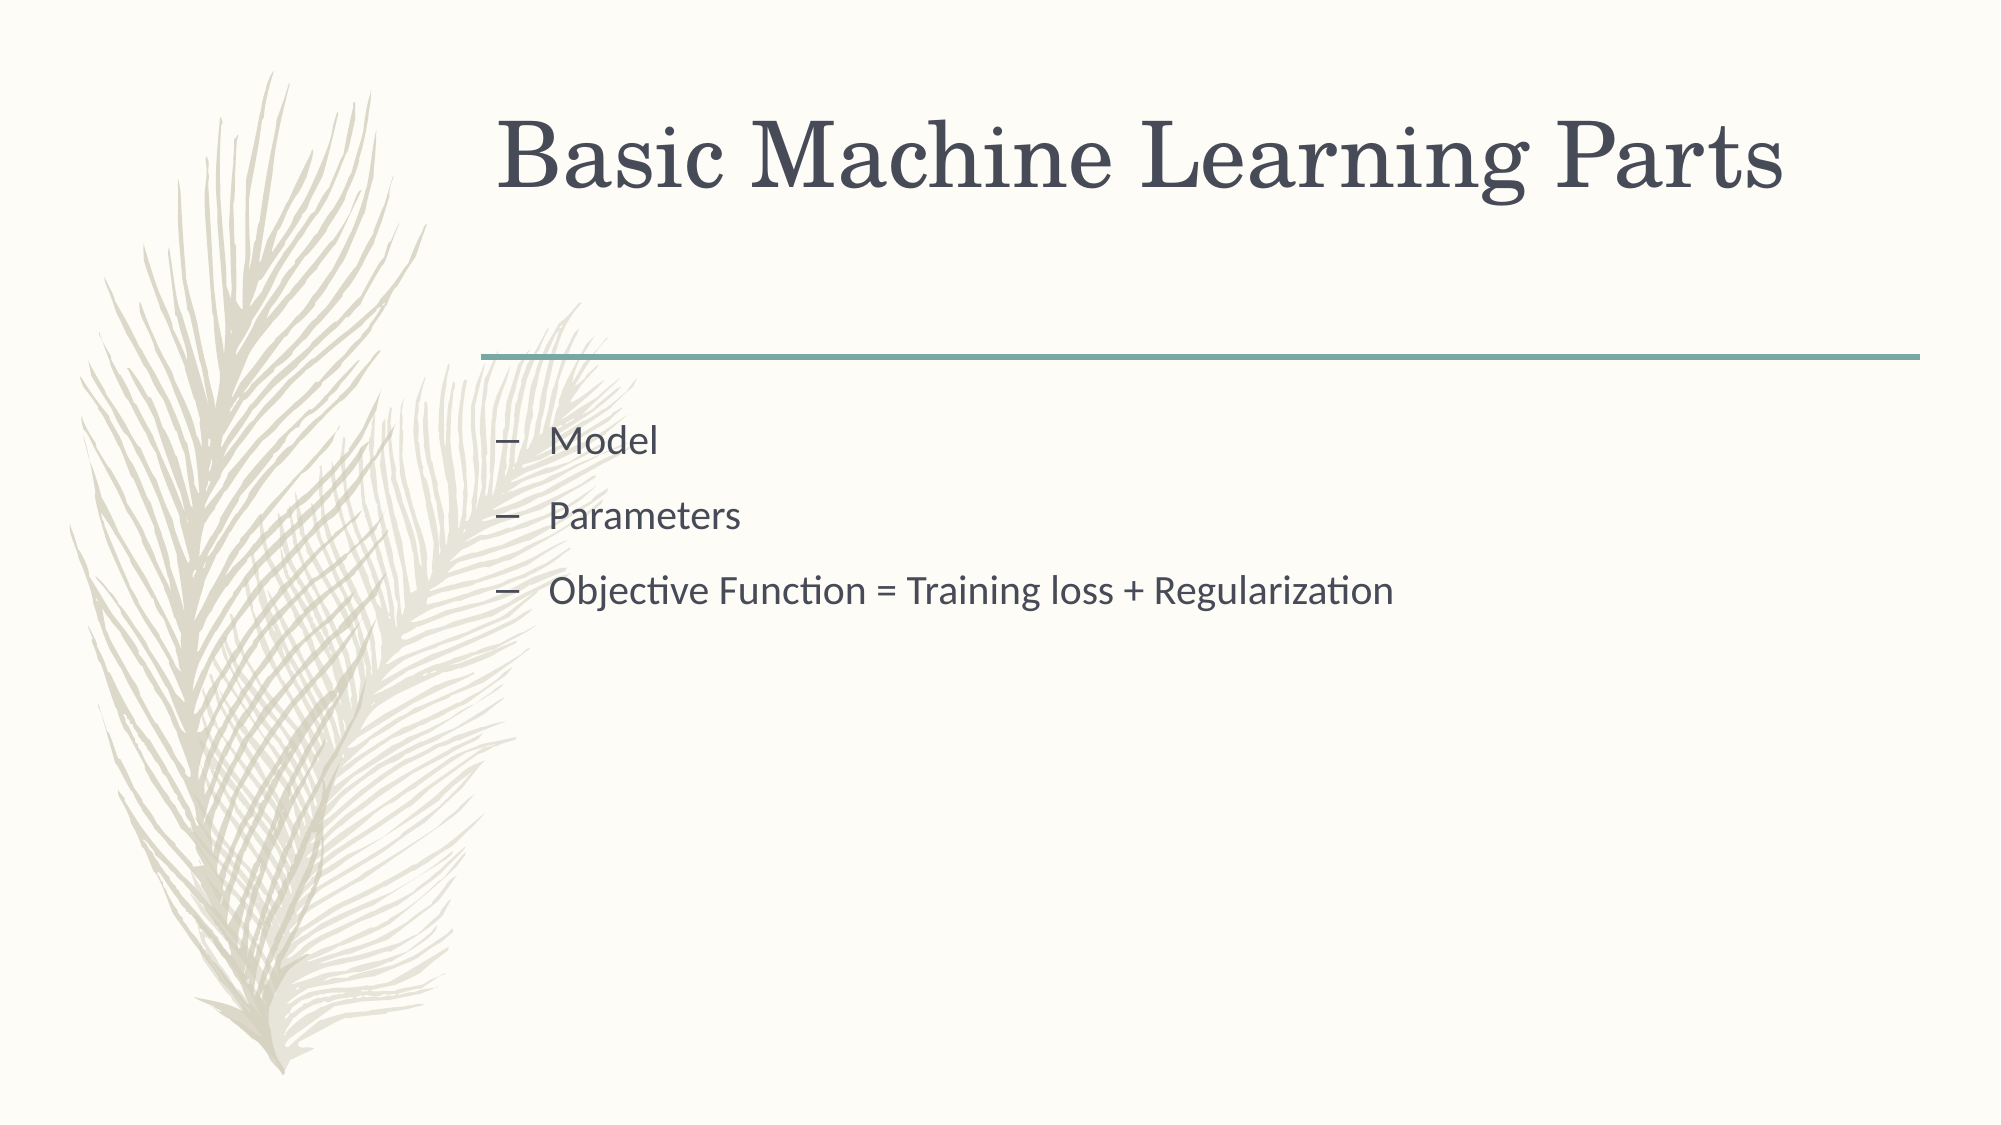

# Basic Machine Learning Parts
Model
Parameters
Objective Function = Training loss + Regularization